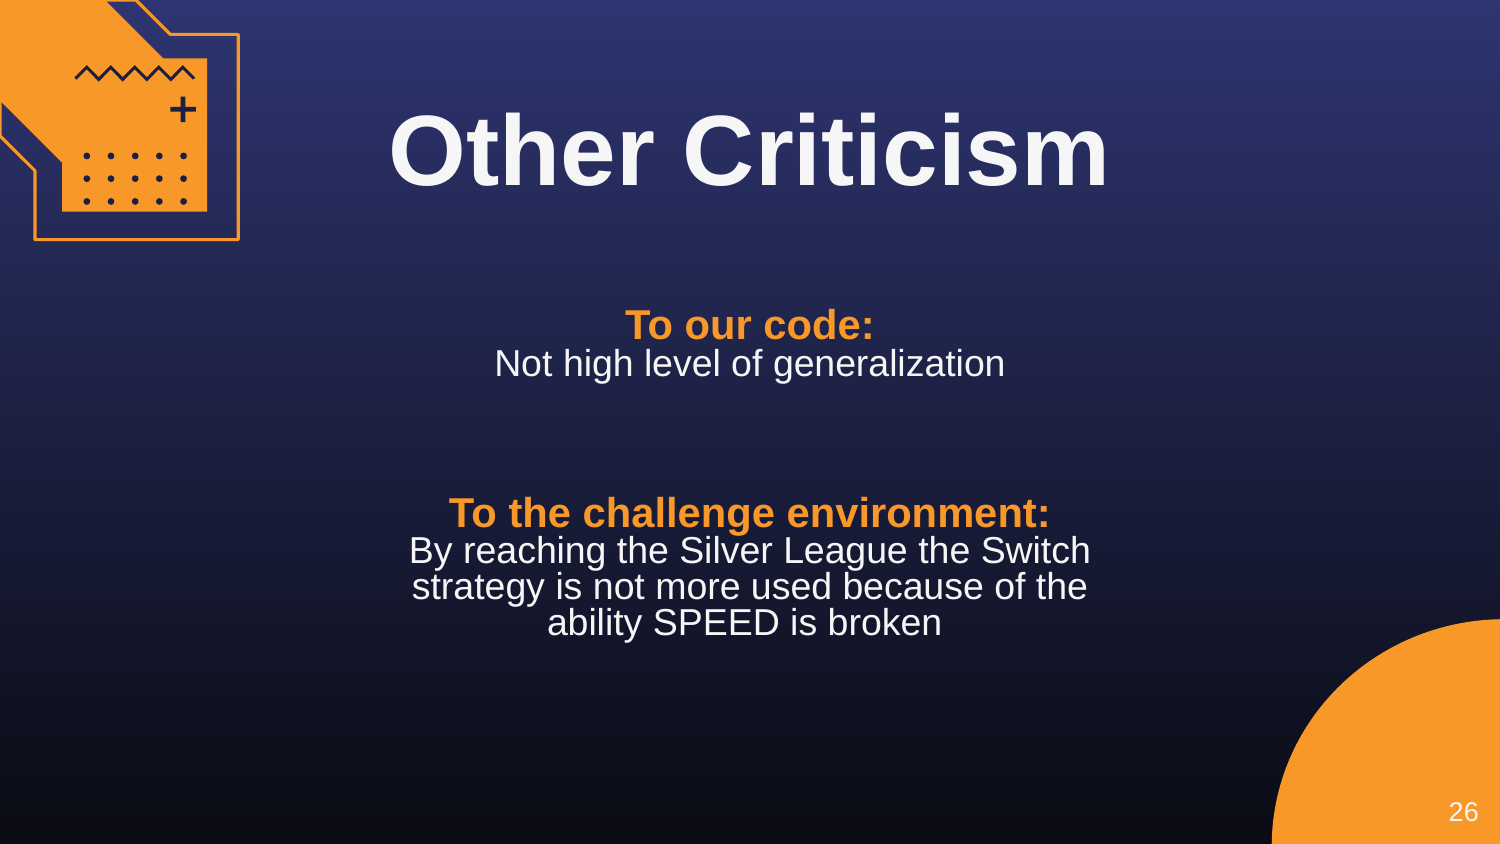

Other Criticism
To our code:
Not high level of generalization
To the challenge environment:
By reaching the Silver League the Switch strategy is not more used because of the ability SPEED is broken
26